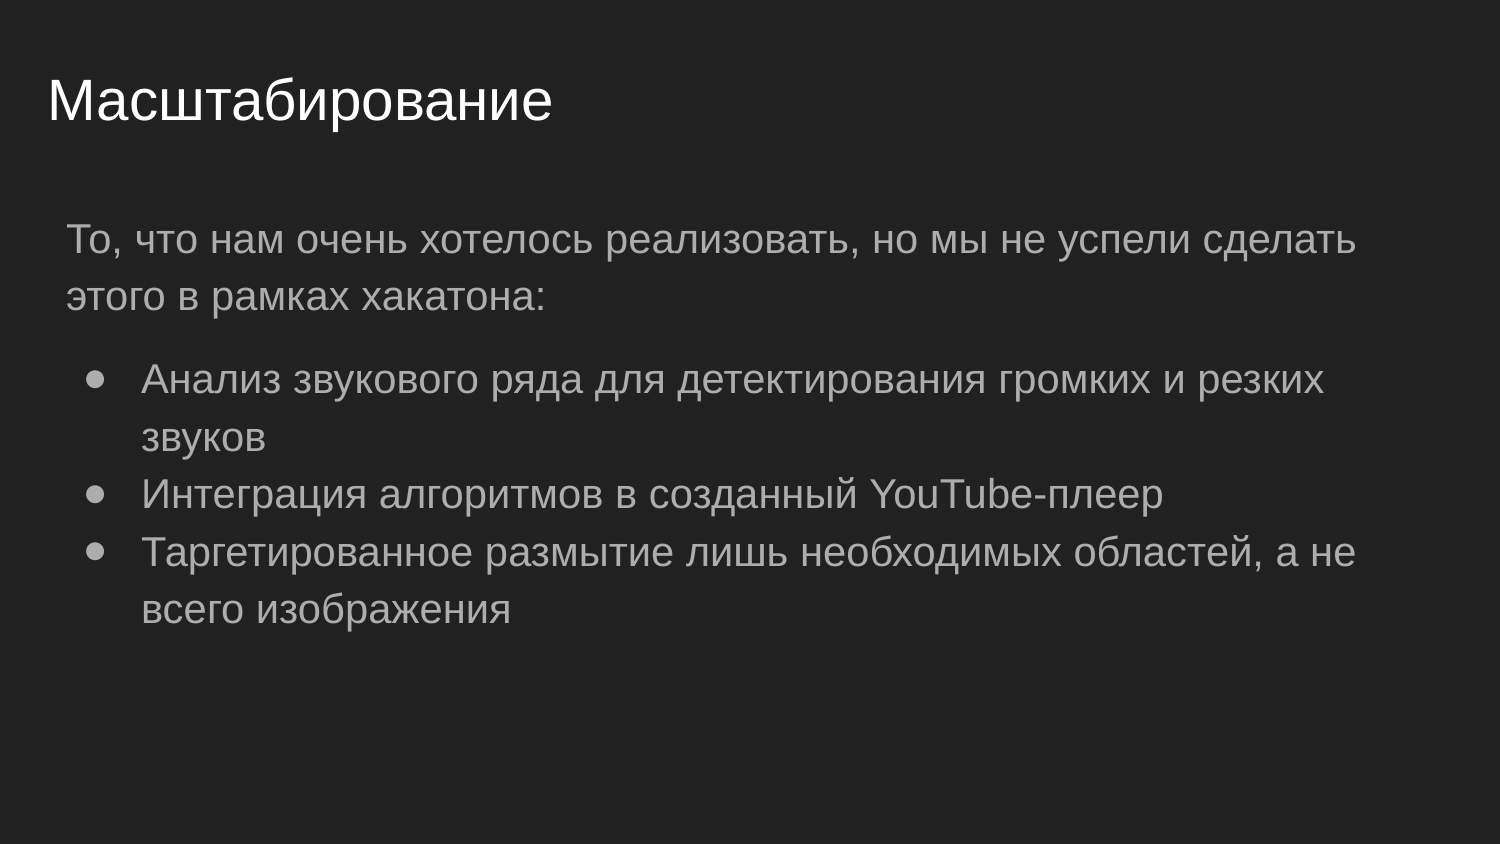

# Масштабирование
То, что нам очень хотелось реализовать, но мы не успели сделать этого в рамках хакатона:
Анализ звукового ряда для детектирования громких и резких звуков
Интеграция алгоритмов в созданный YouTube-плеер
Таргетированное размытие лишь необходимых областей, а не всего изображения